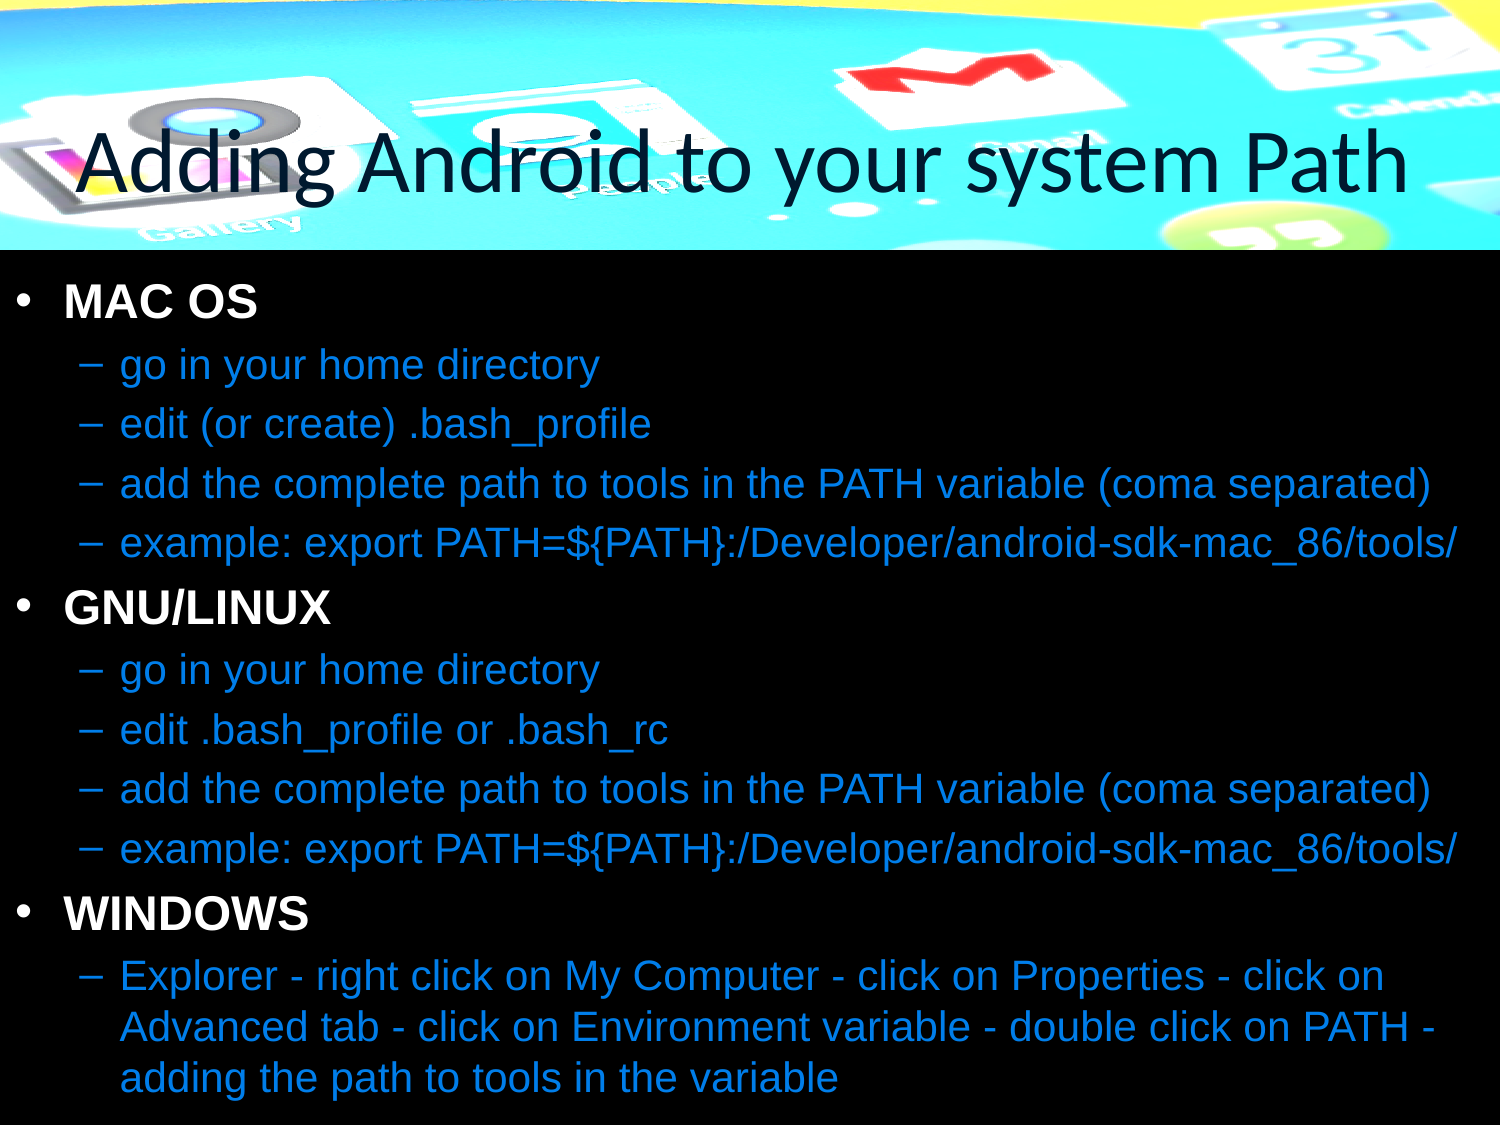

# Adding Android to your system Path
MAC OS
go in your home directory
edit (or create) .bash_profile
add the complete path to tools in the PATH variable (coma separated)
example: export PATH=${PATH}:/Developer/android-sdk-mac_86/tools/
GNU/LINUX
go in your home directory
edit .bash_profile or .bash_rc
add the complete path to tools in the PATH variable (coma separated)
example: export PATH=${PATH}:/Developer/android-sdk-mac_86/tools/
WINDOWS
Explorer - right click on My Computer - click on Properties - click on Advanced tab - click on Environment variable - double click on PATH - adding the path to tools in the variable